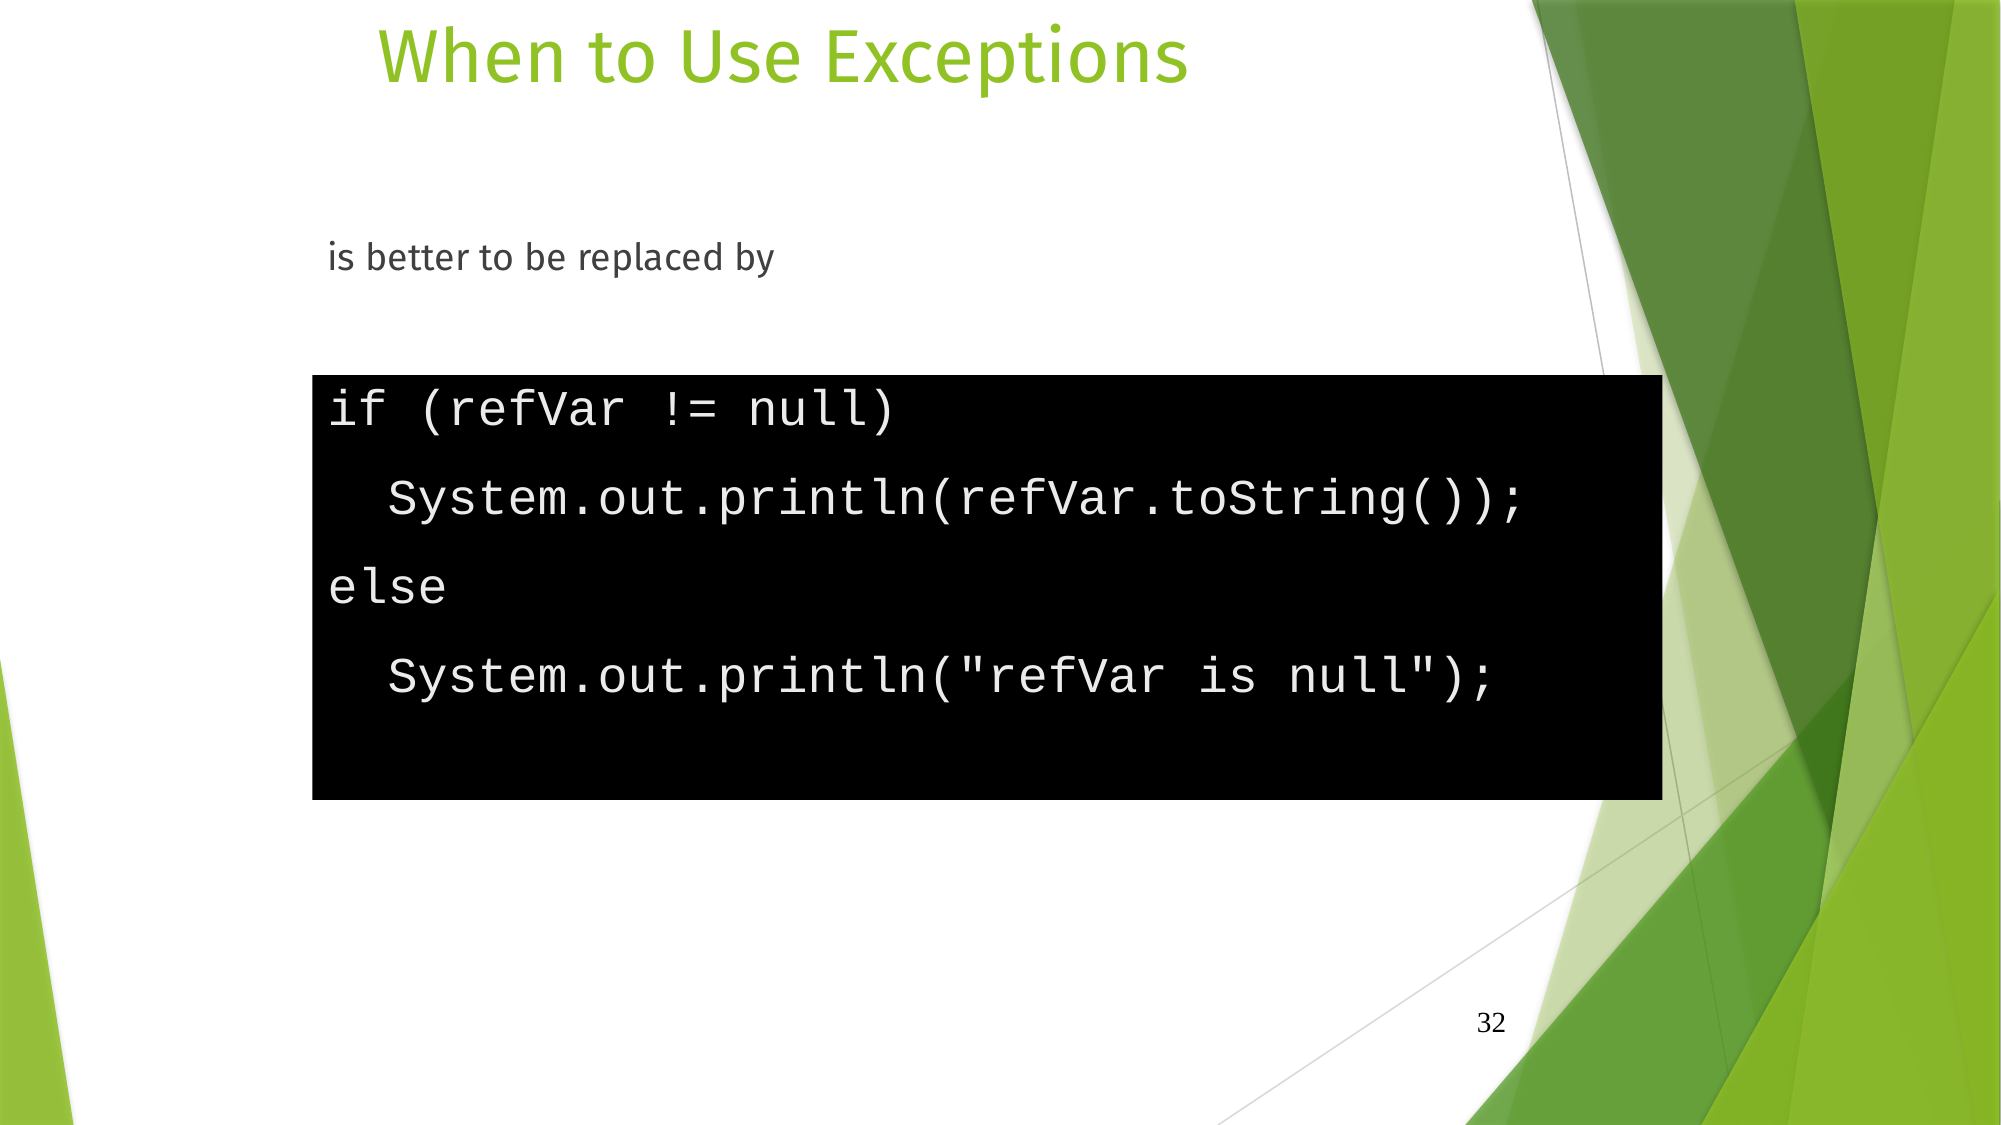

# When to Use Exceptions
is better to be replaced by
if (refVar != null)
  System.out.println(refVar.toString());
else
  System.out.println("refVar is null");
32